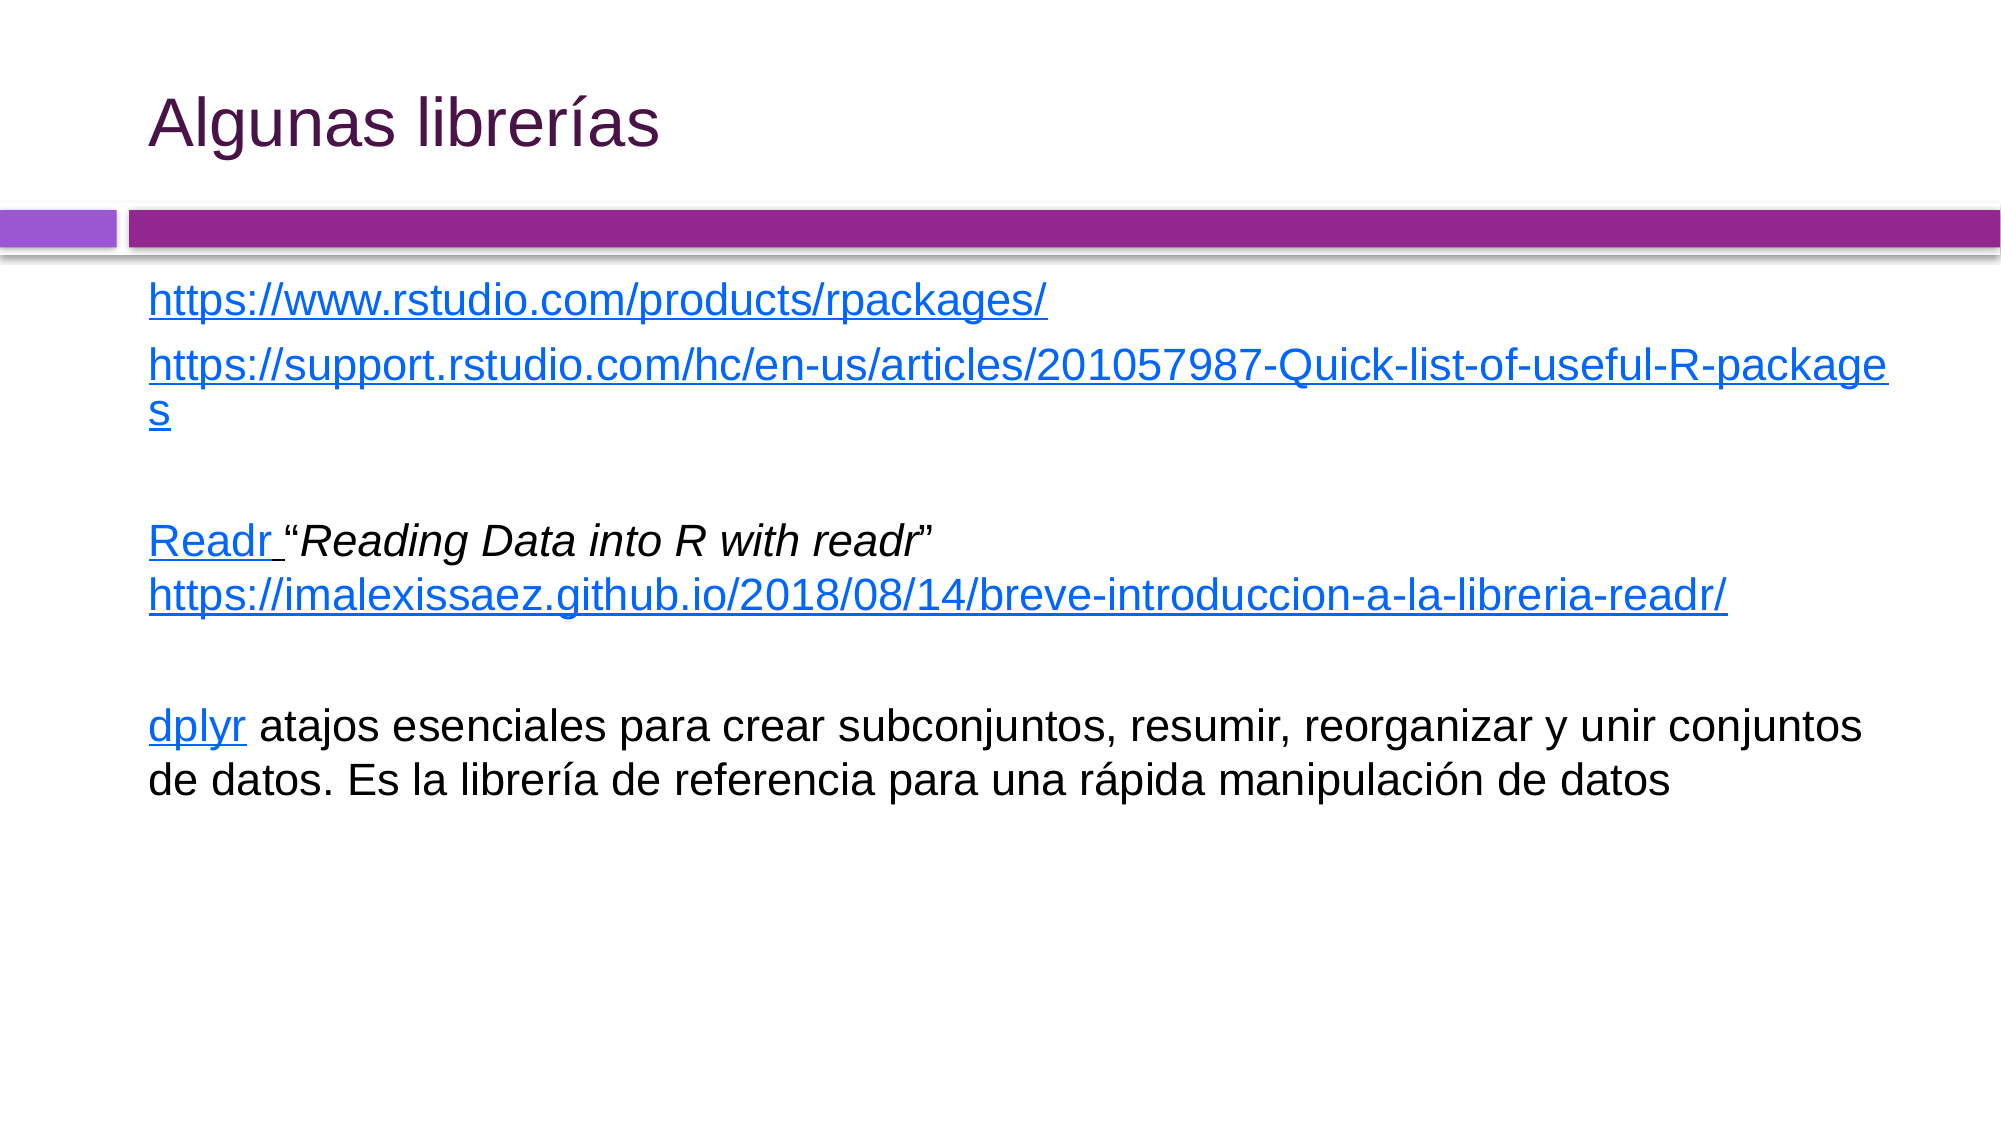

# Algunas librerías
https://www.rstudio.com/products/rpackages/
https://support.rstudio.com/hc/en-us/articles/201057987-Quick-list-of-useful-R-packages

Readr “Reading Data into R with readr” https://imalexissaez.github.io/2018/08/14/breve-introduccion-a-la-libreria-readr/

dplyr atajos esenciales para crear subconjuntos, resumir, reorganizar y unir conjuntos de datos. Es la librería de referencia para una rápida manipulación de datos